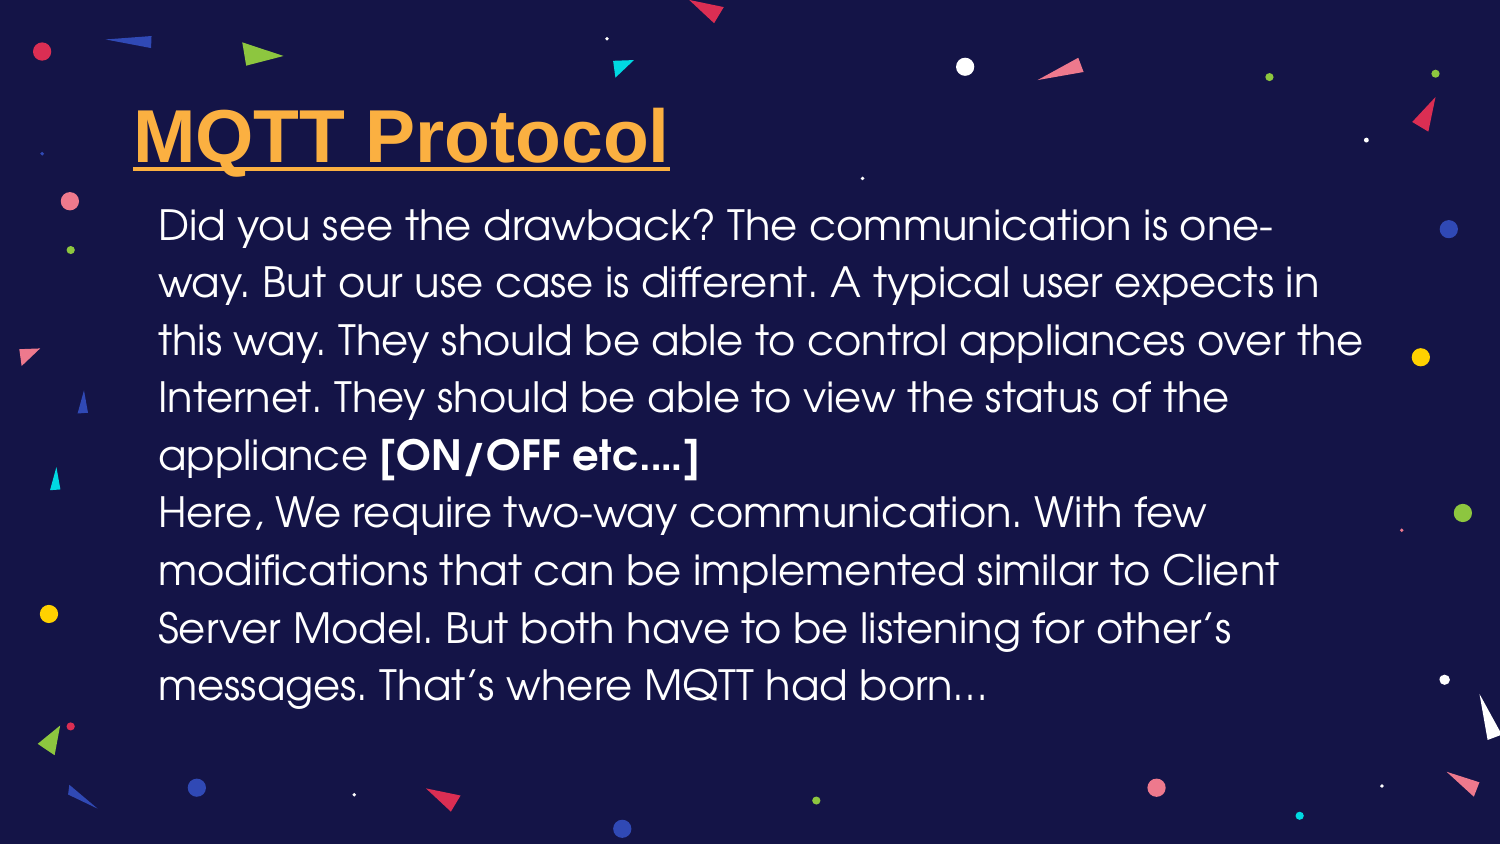

# MQTT Protocol
Did you see the drawback? The communication is one-way. But our use case is different. A typical user expects in this way. They should be able to control appliances over the Internet. They should be able to view the status of the appliance [ON/OFF etc.…]
Here, We require two-way communication. With few modifications that can be implemented similar to Client Server Model. But both have to be listening for other’s messages. That’s where MQTT had born…